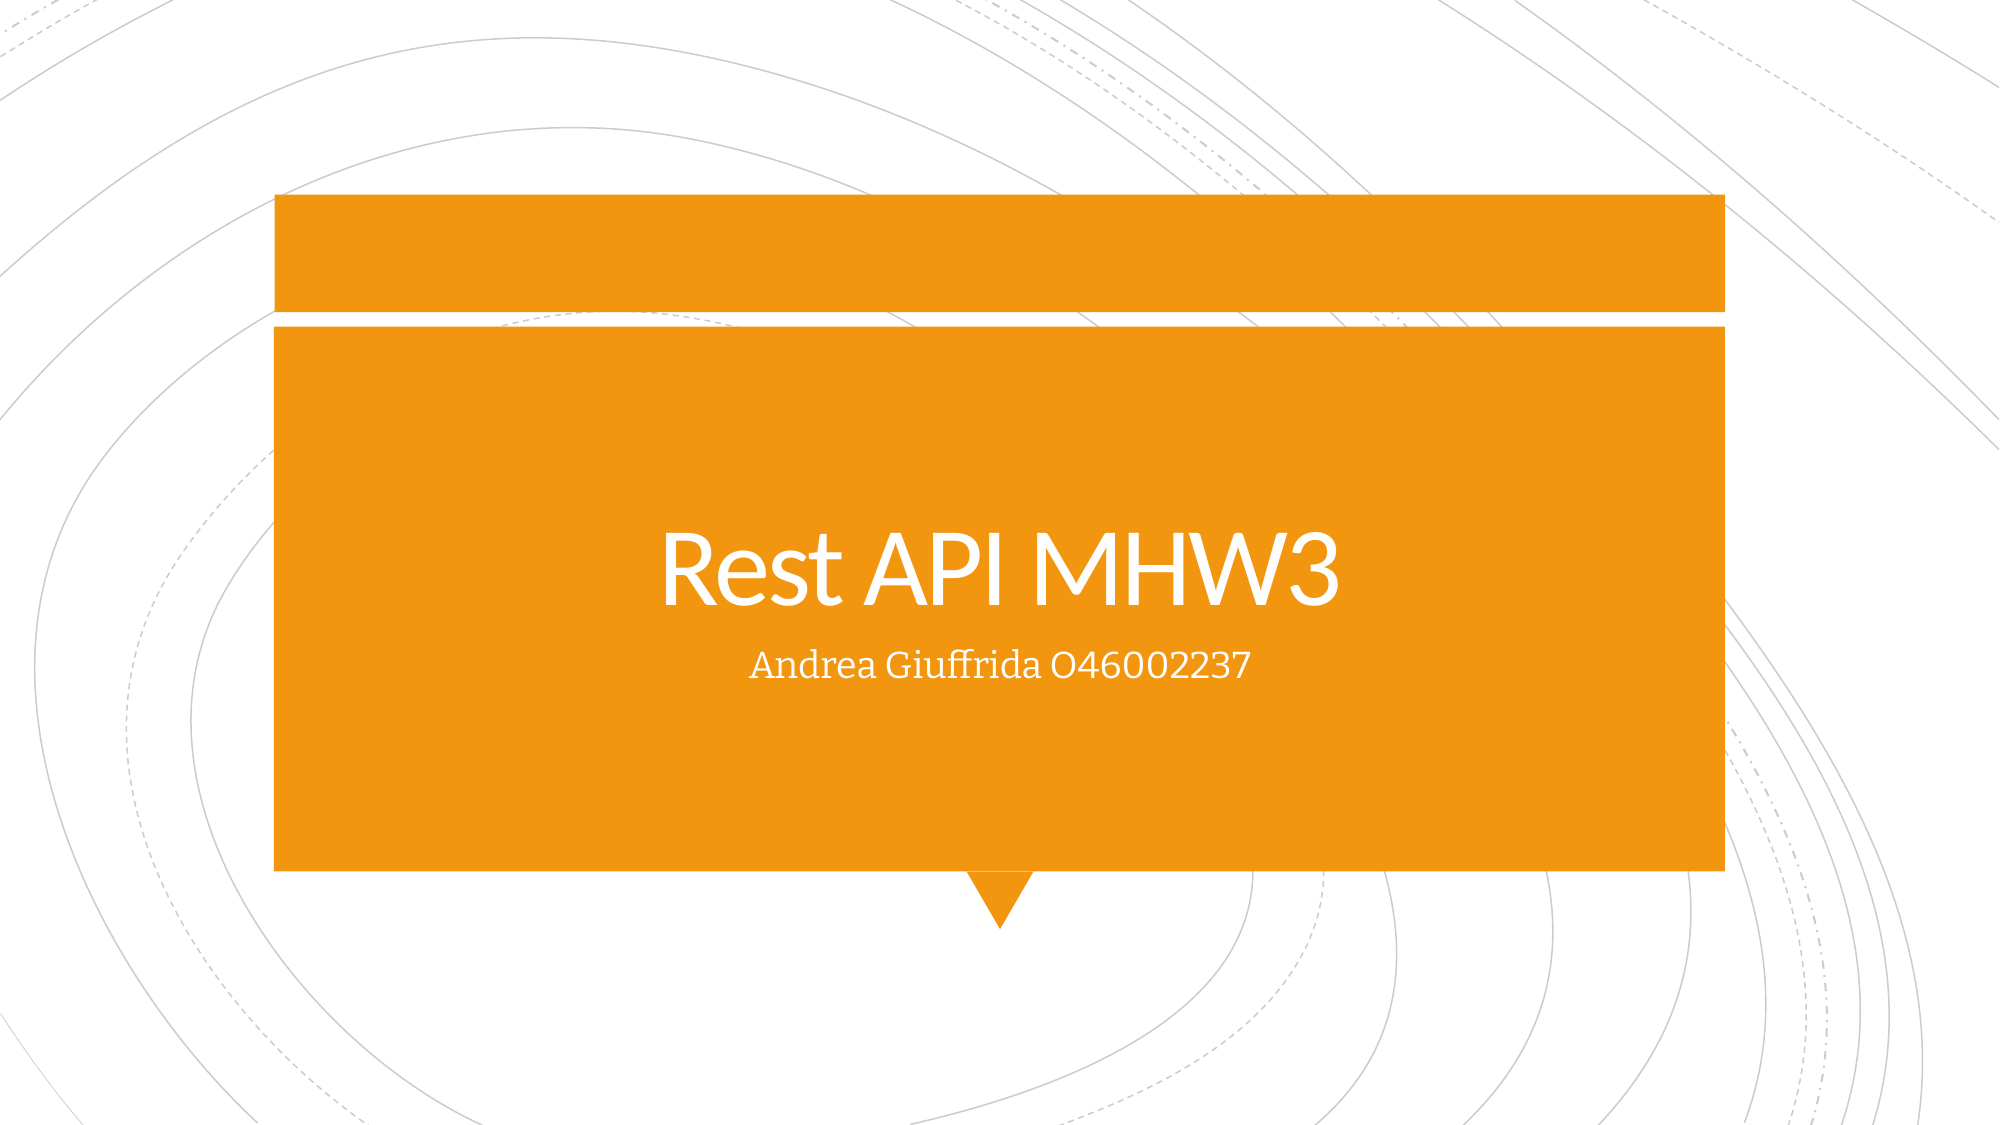

# Rest API MHW3
Andrea Giuffrida O46002237